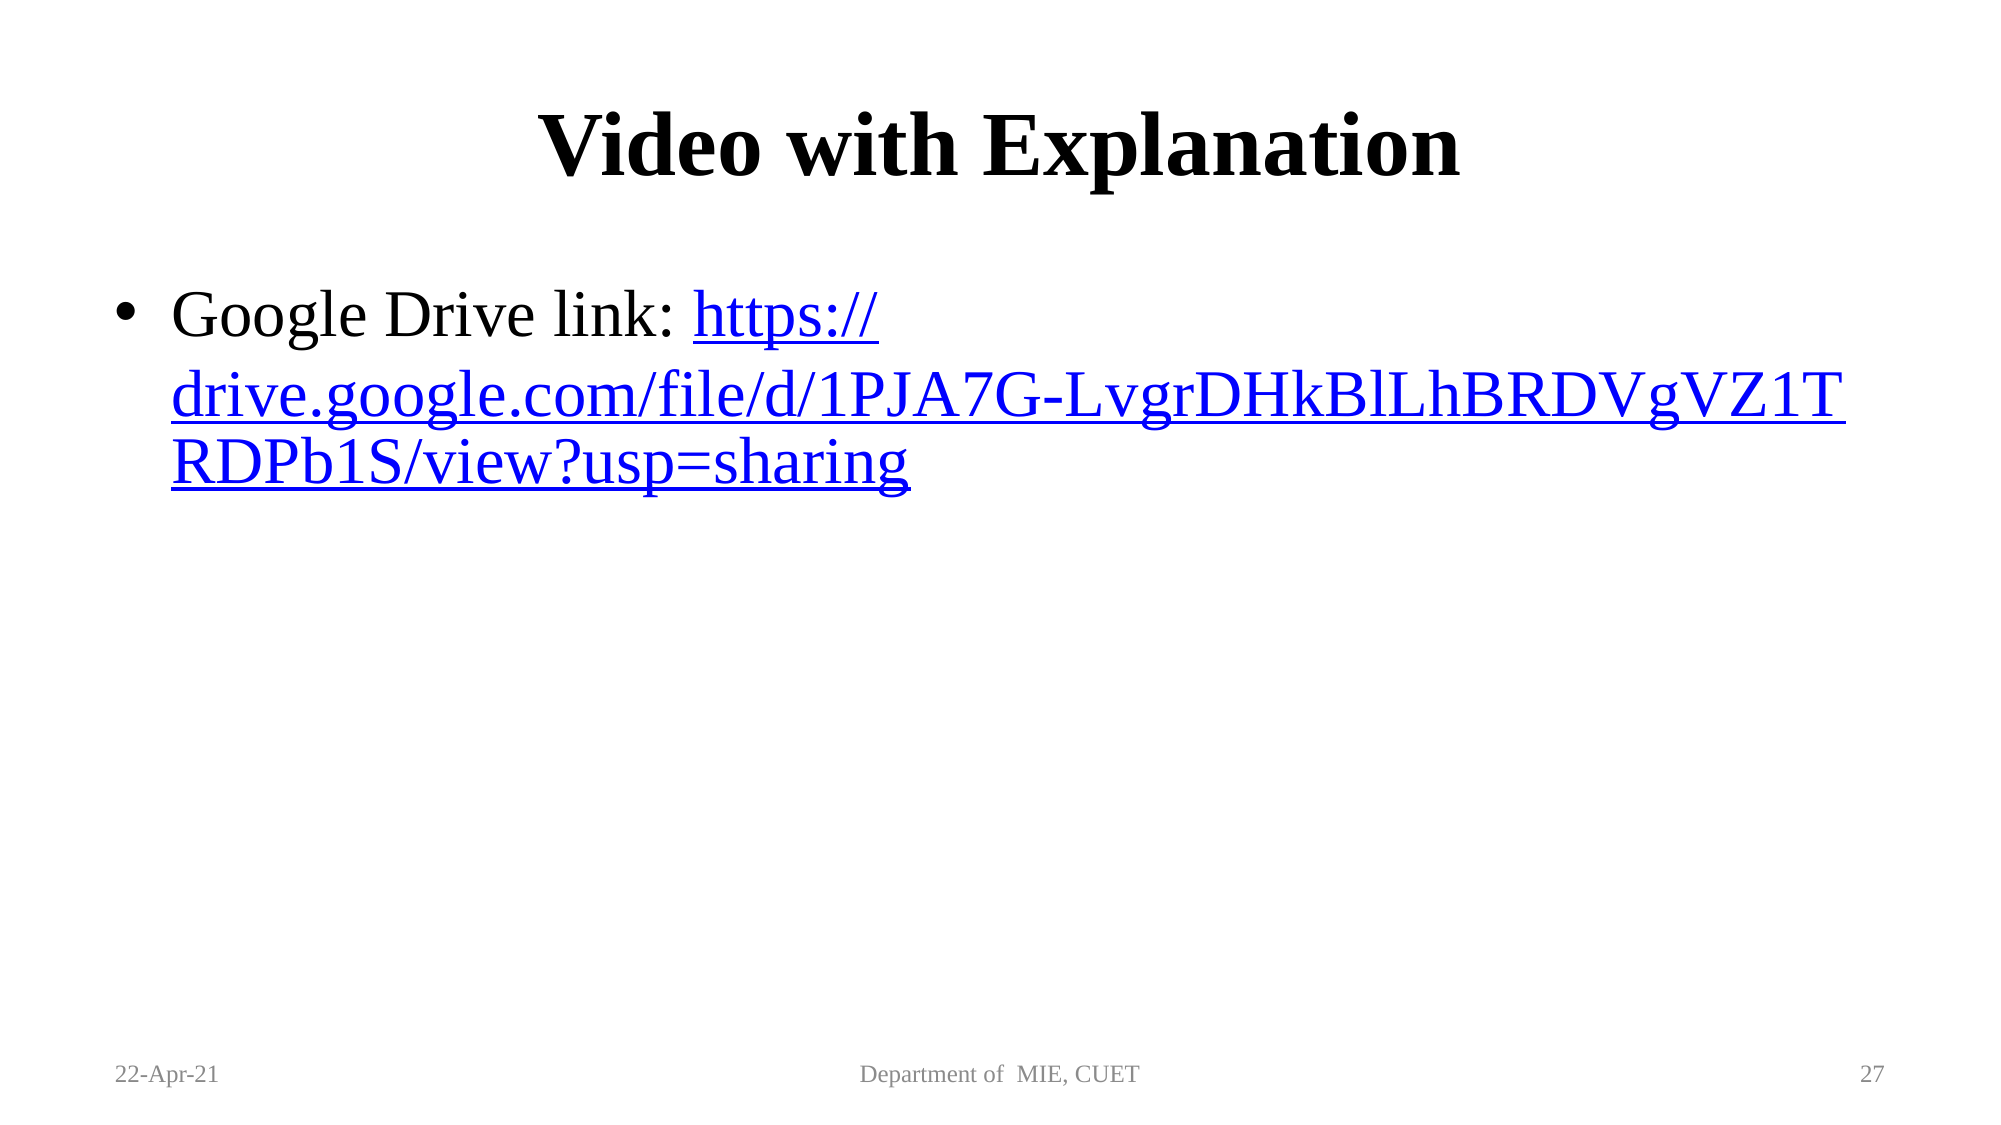

# Video with Explanation
Google Drive link: https://drive.google.com/file/d/1PJA7G-LvgrDHkBlLhBRDVgVZ1TRDPb1S/view?usp=sharing

22-Apr-21
Department of  MIE, CUET
27